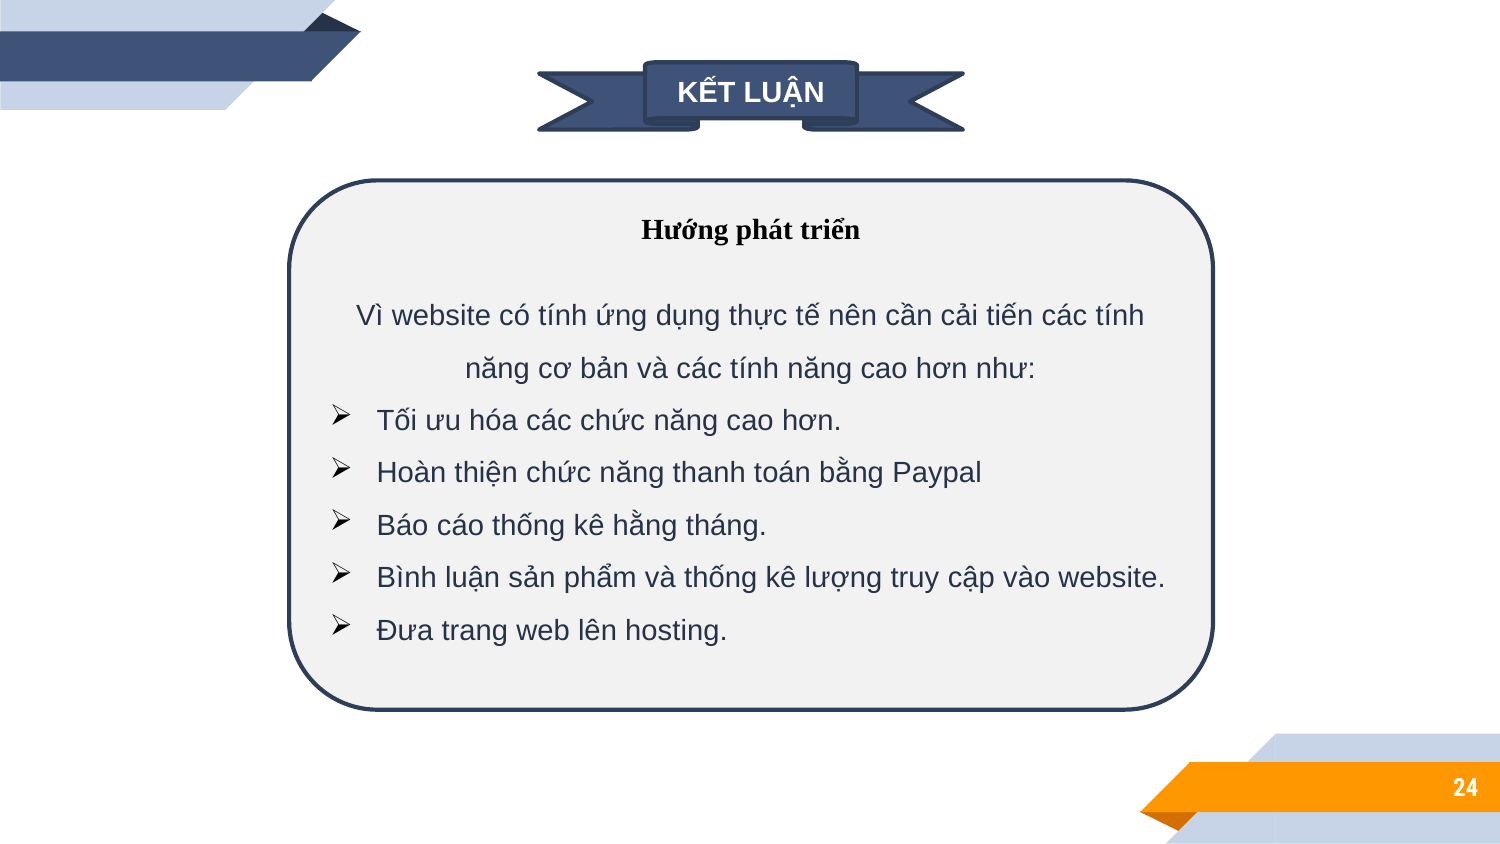

KẾT LUẬN

Vì website có tính ứng dụng thực tế nên cần cải tiến các tính năng cơ bản và các tính năng cao hơn như:
Tối ưu hóa các chức năng cao hơn.
Hoàn thiện chức năng thanh toán bằng Paypal
Báo cáo thống kê hằng tháng.
Bình luận sản phẩm và thống kê lượng truy cập vào website.
Đưa trang web lên hosting.
Hướng phát triển

24